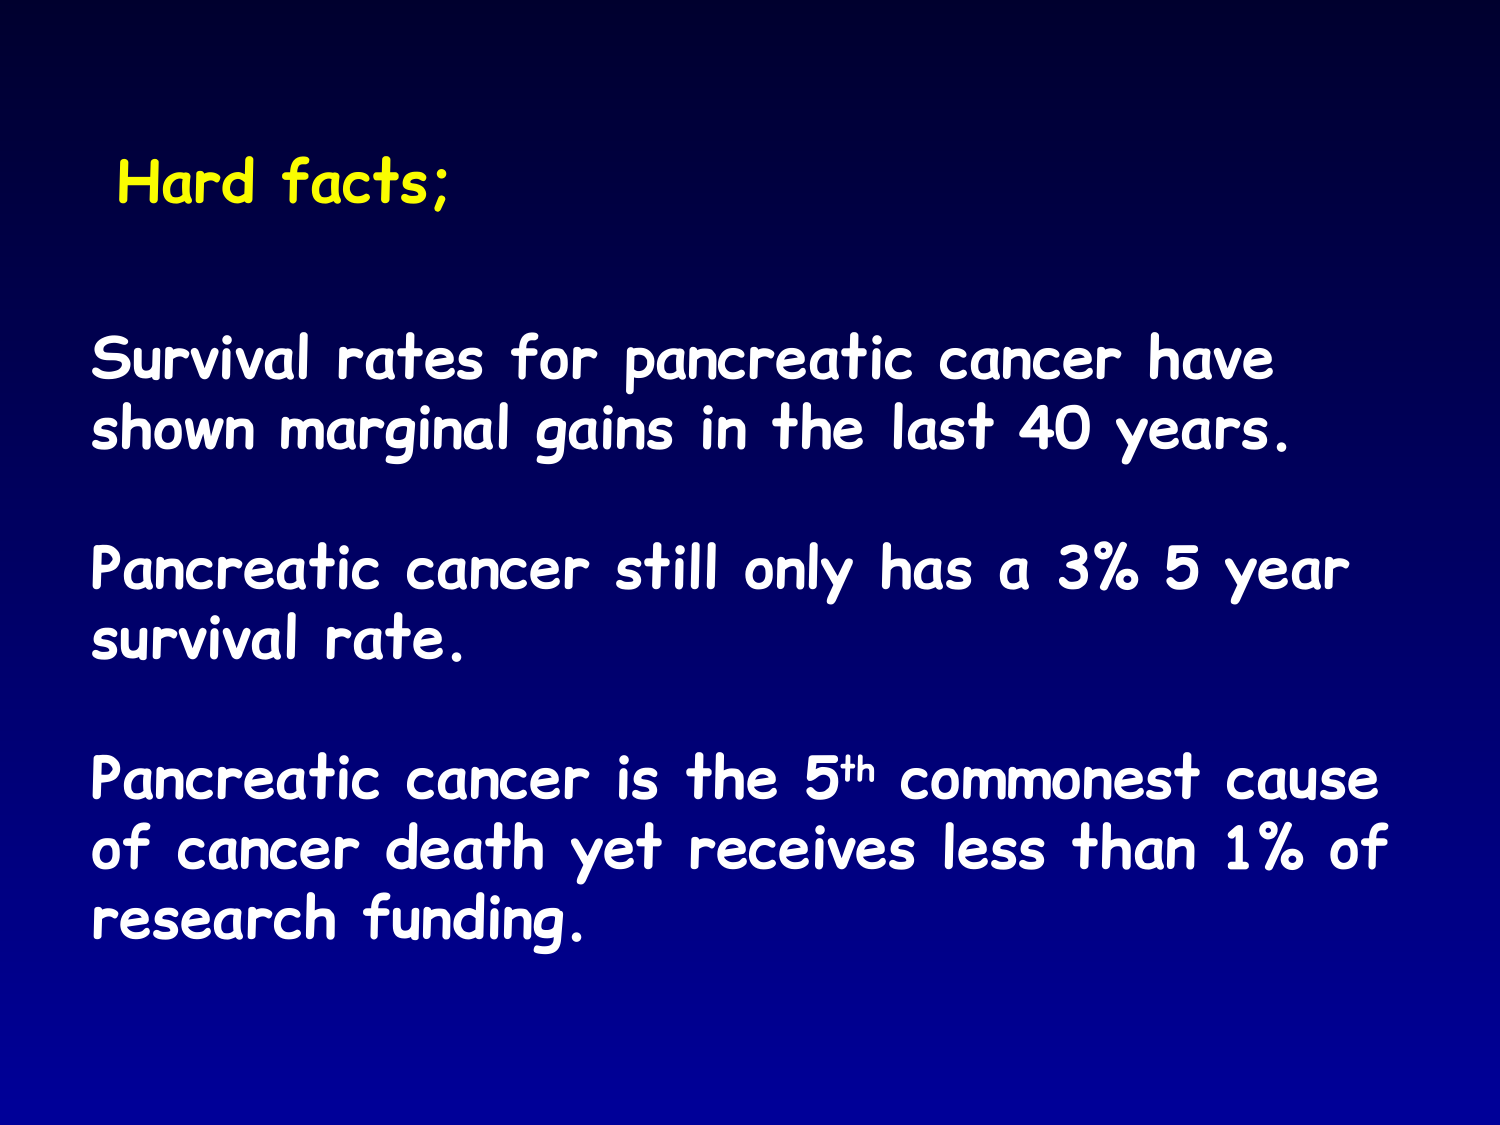

Hard facts;
Survival rates for pancreatic cancer have shown marginal gains in the last 40 years.

Pancreatic cancer still only has a 3% 5 year survival rate.

Pancreatic cancer is the 5th commonest cause of cancer death yet receives less than 1% of research funding.